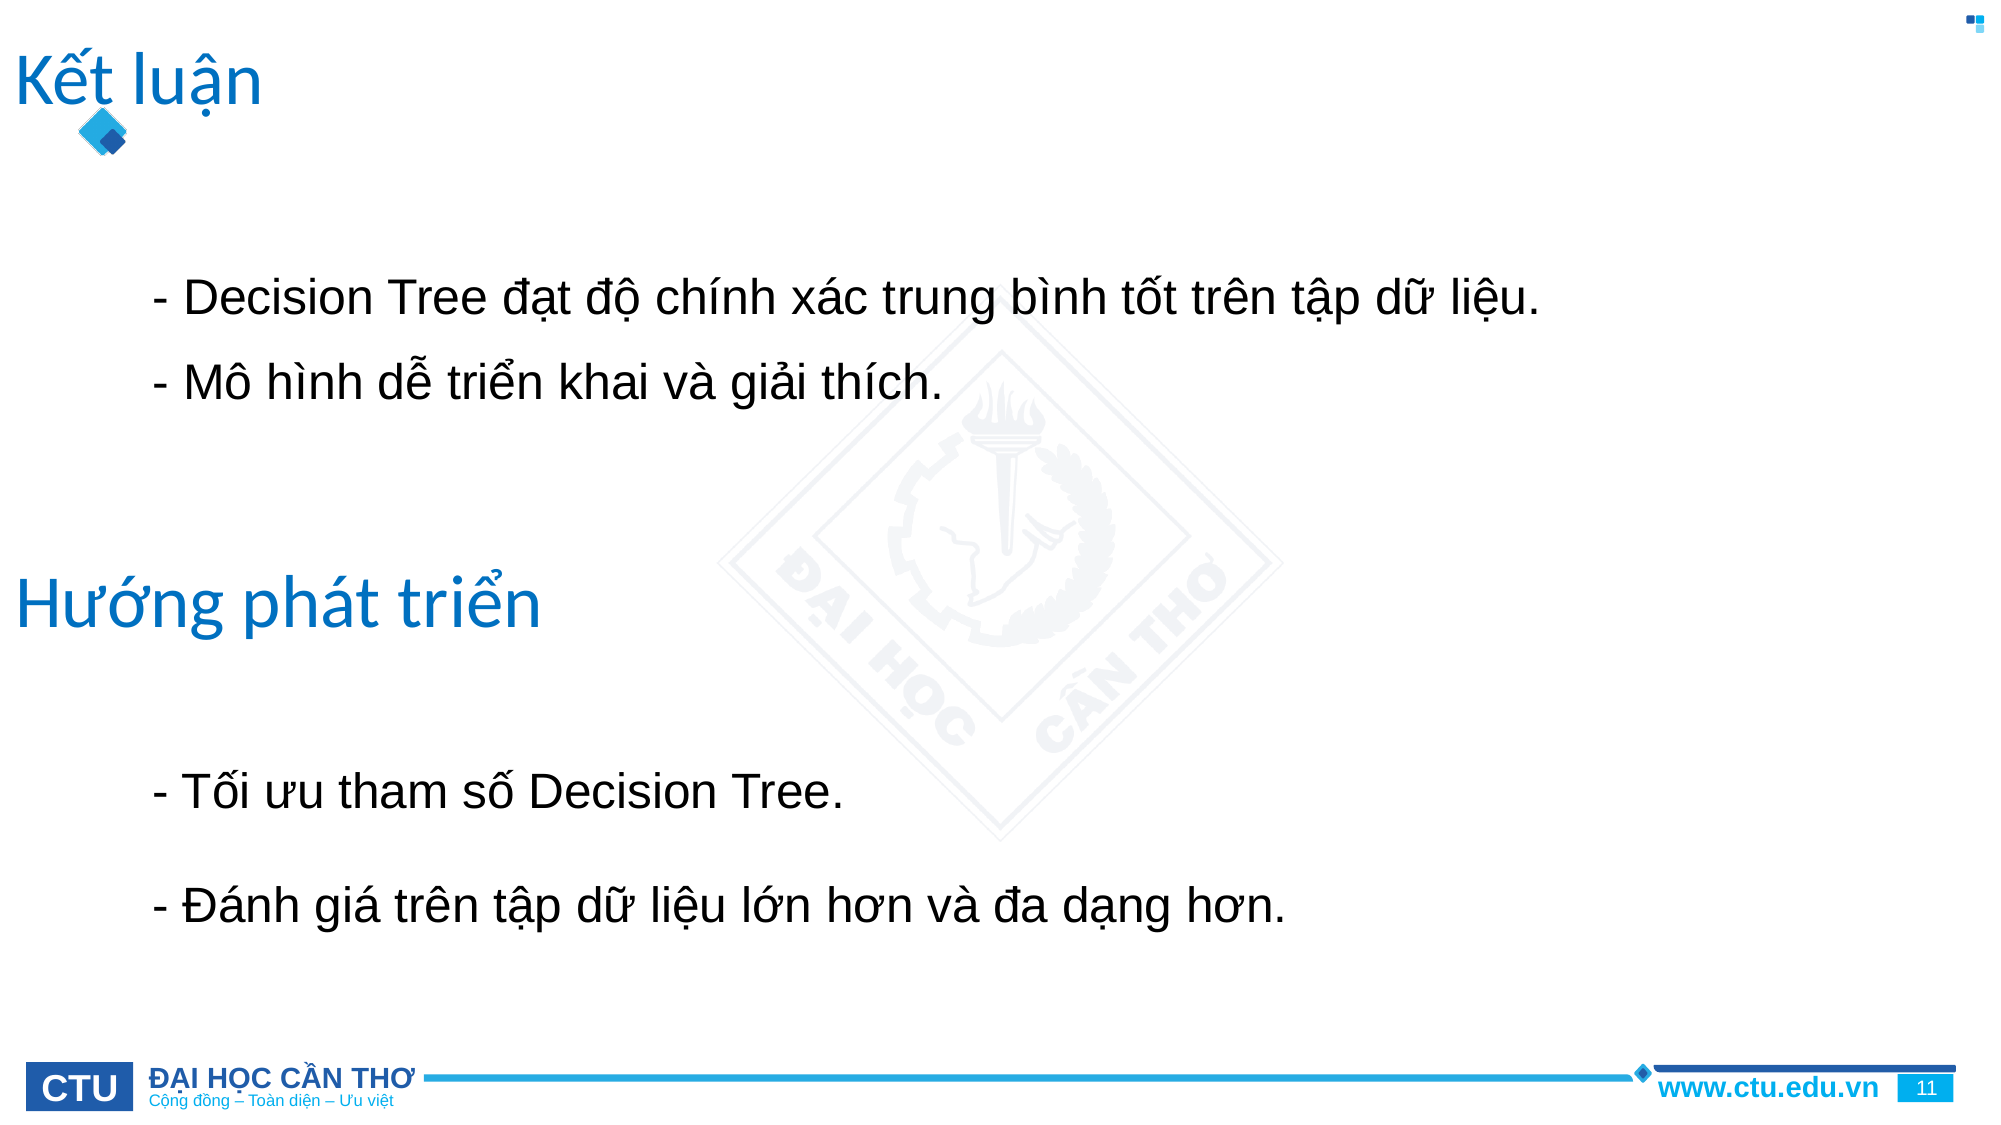

# Kết luận
- Decision Tree đạt độ chính xác trung bình tốt trên tập dữ liệu.
- Mô hình dễ triển khai và giải thích.

Hướng phát triển
- Tối ưu tham số Decision Tree.
- Đánh giá trên tập dữ liệu lớn hơn và đa dạng hơn.